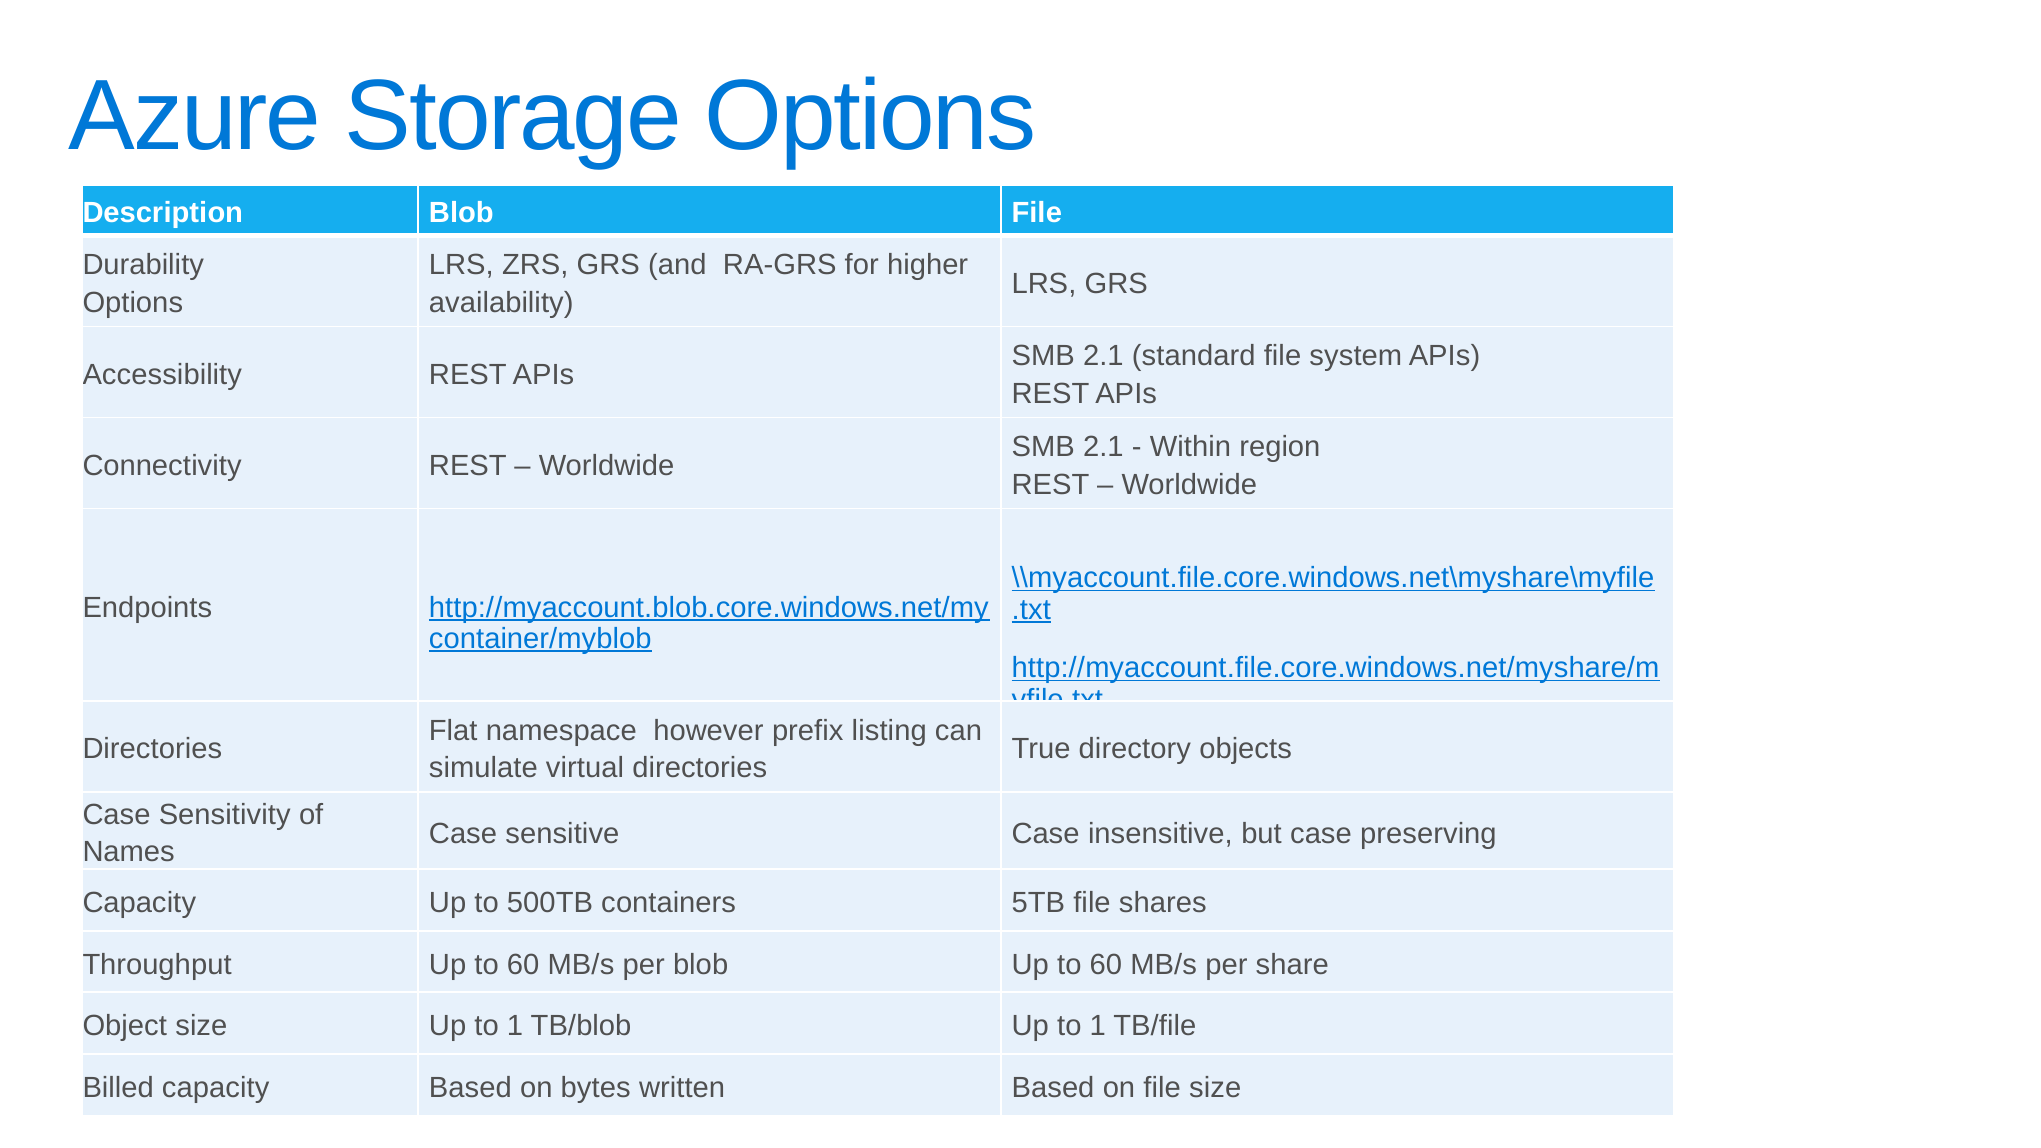

# Azure Storage Options
| Description | Blob | File |
| --- | --- | --- |
| Durability Options | LRS, ZRS, GRS (and RA-GRS for higher availability) | LRS, GRS |
| Accessibility | REST APIs | SMB 2.1 (standard file system APIs) REST APIs |
| Connectivity | REST – Worldwide | SMB 2.1 - Within region REST – Worldwide |
| Endpoints | http://myaccount.blob.core.windows.net/mycontainer/myblob | \\myaccount.file.core.windows.net\myshare\myfile.txt http://myaccount.file.core.windows.net/myshare/myfile.txt |
| Directories | Flat namespace however prefix listing can simulate virtual directories | True directory objects |
| Case Sensitivity of Names | Case sensitive | Case insensitive, but case preserving |
| Capacity | Up to 500TB containers | 5TB file shares |
| Throughput | Up to 60 MB/s per blob | Up to 60 MB/s per share |
| Object size | Up to 1 TB/blob | Up to 1 TB/file |
| Billed capacity | Based on bytes written | Based on file size |